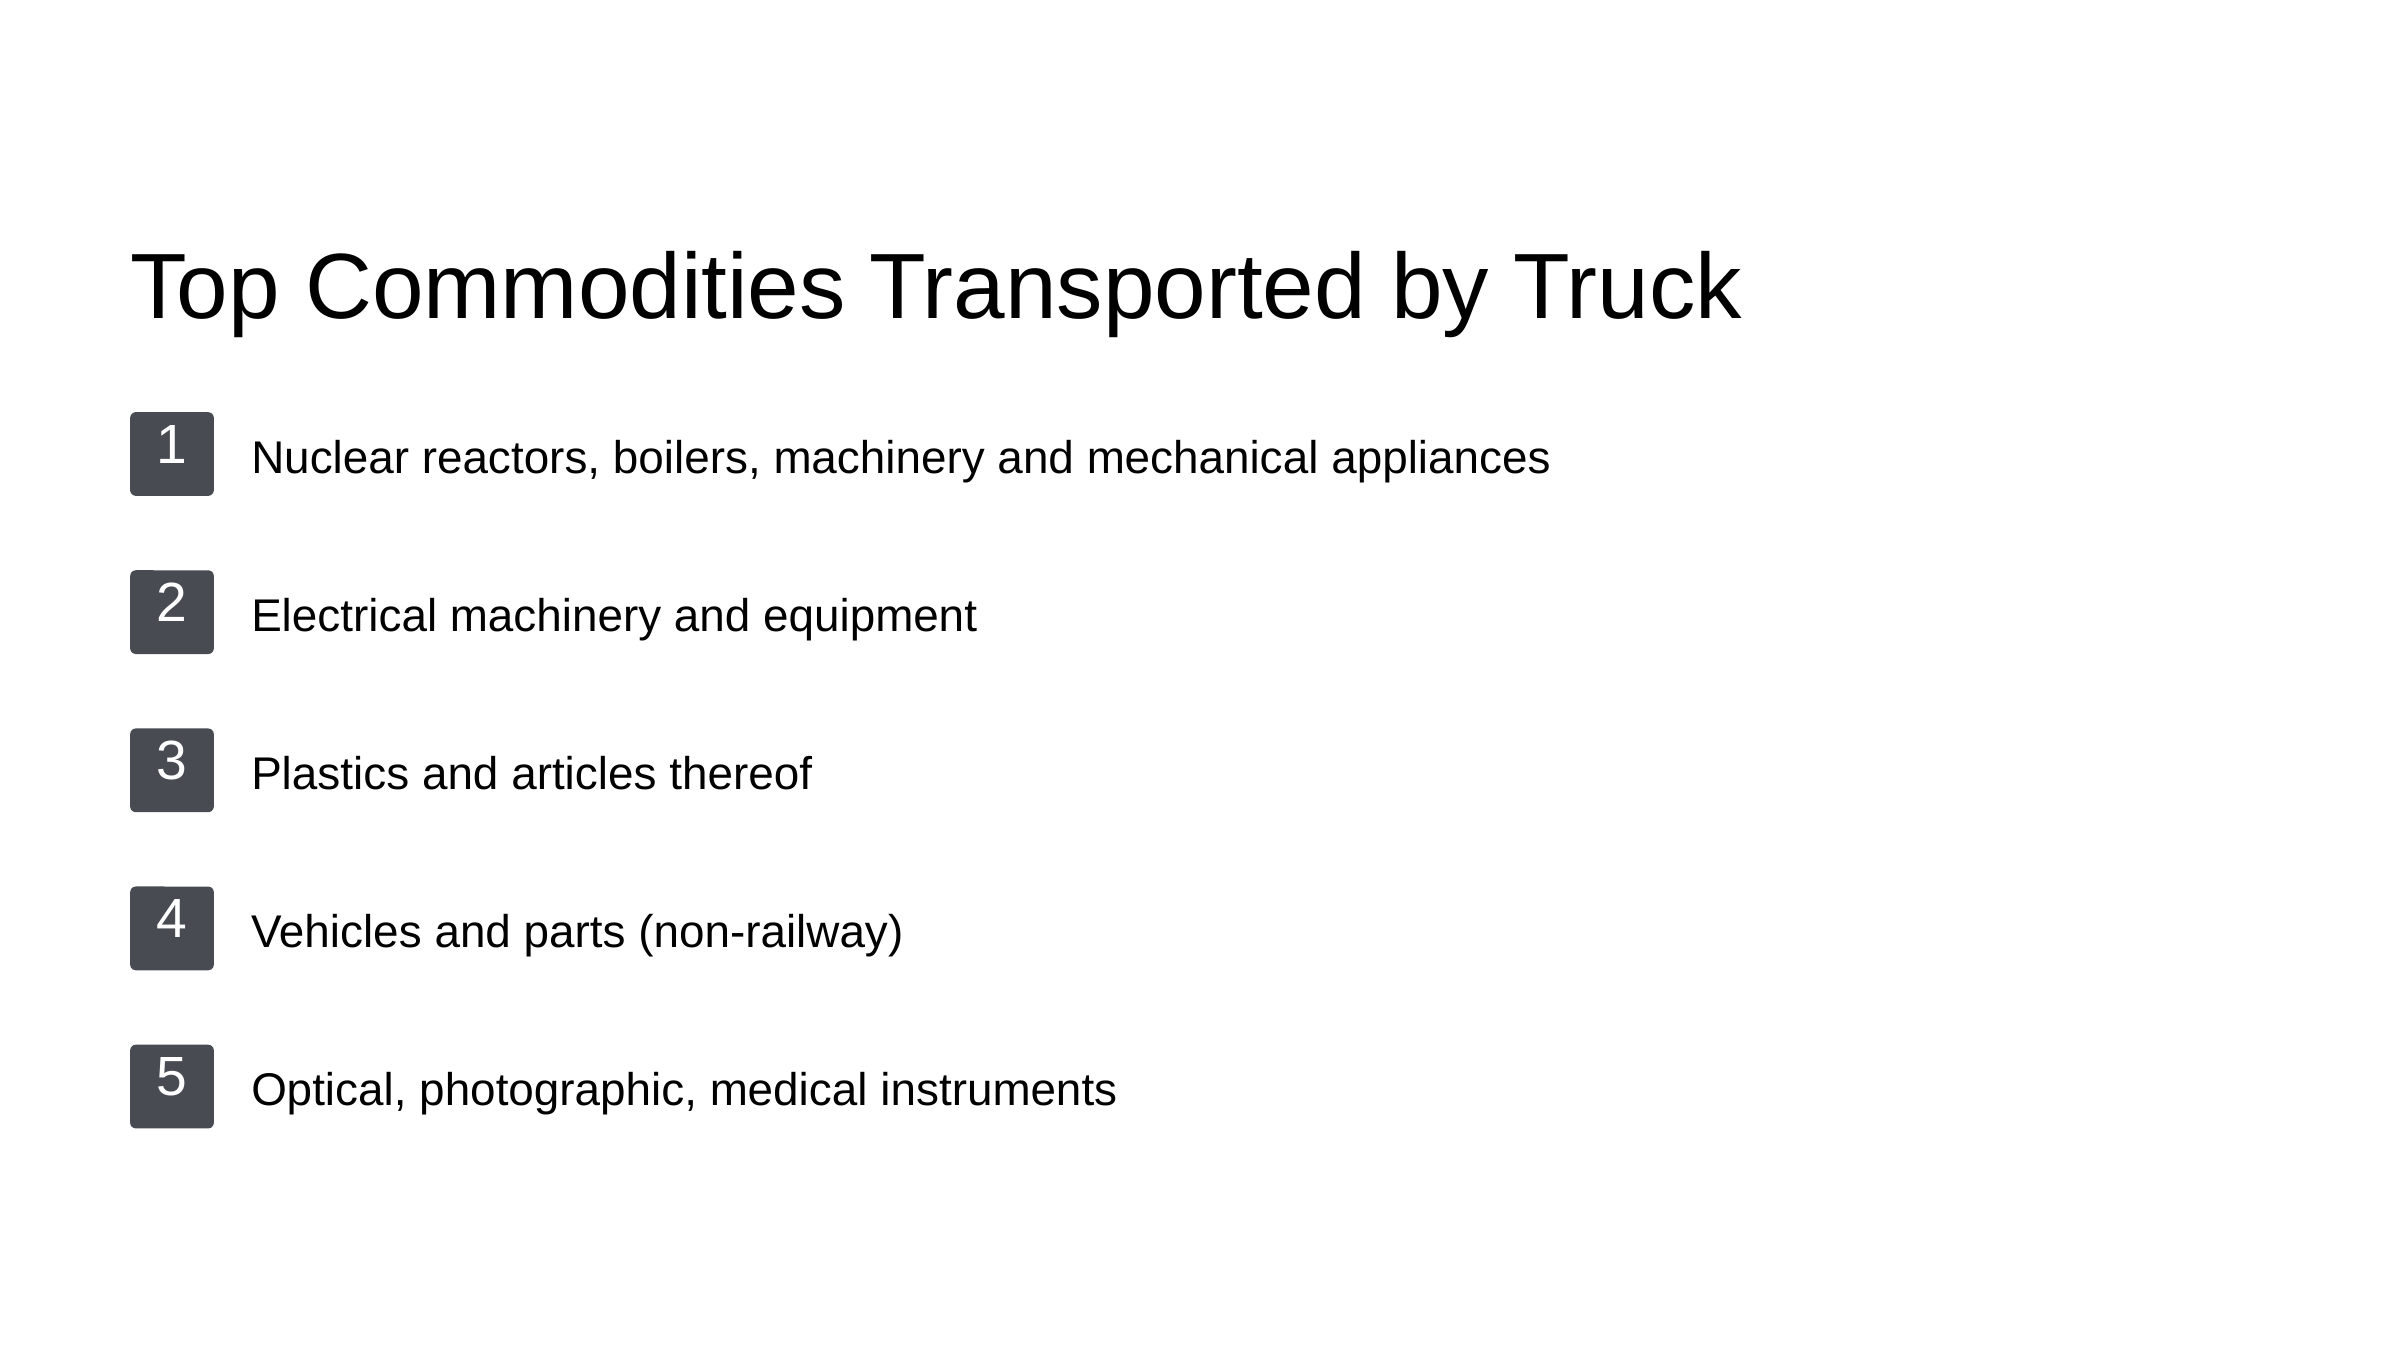

Top Commodities Transported by Truck

1
Nuclear reactors, boilers, machinery and mechanical appliances

2
Electrical machinery and equipment

3
Plastics and articles thereof

4
Vehicles and parts (non-railway)

5
Optical, photographic, medical instruments